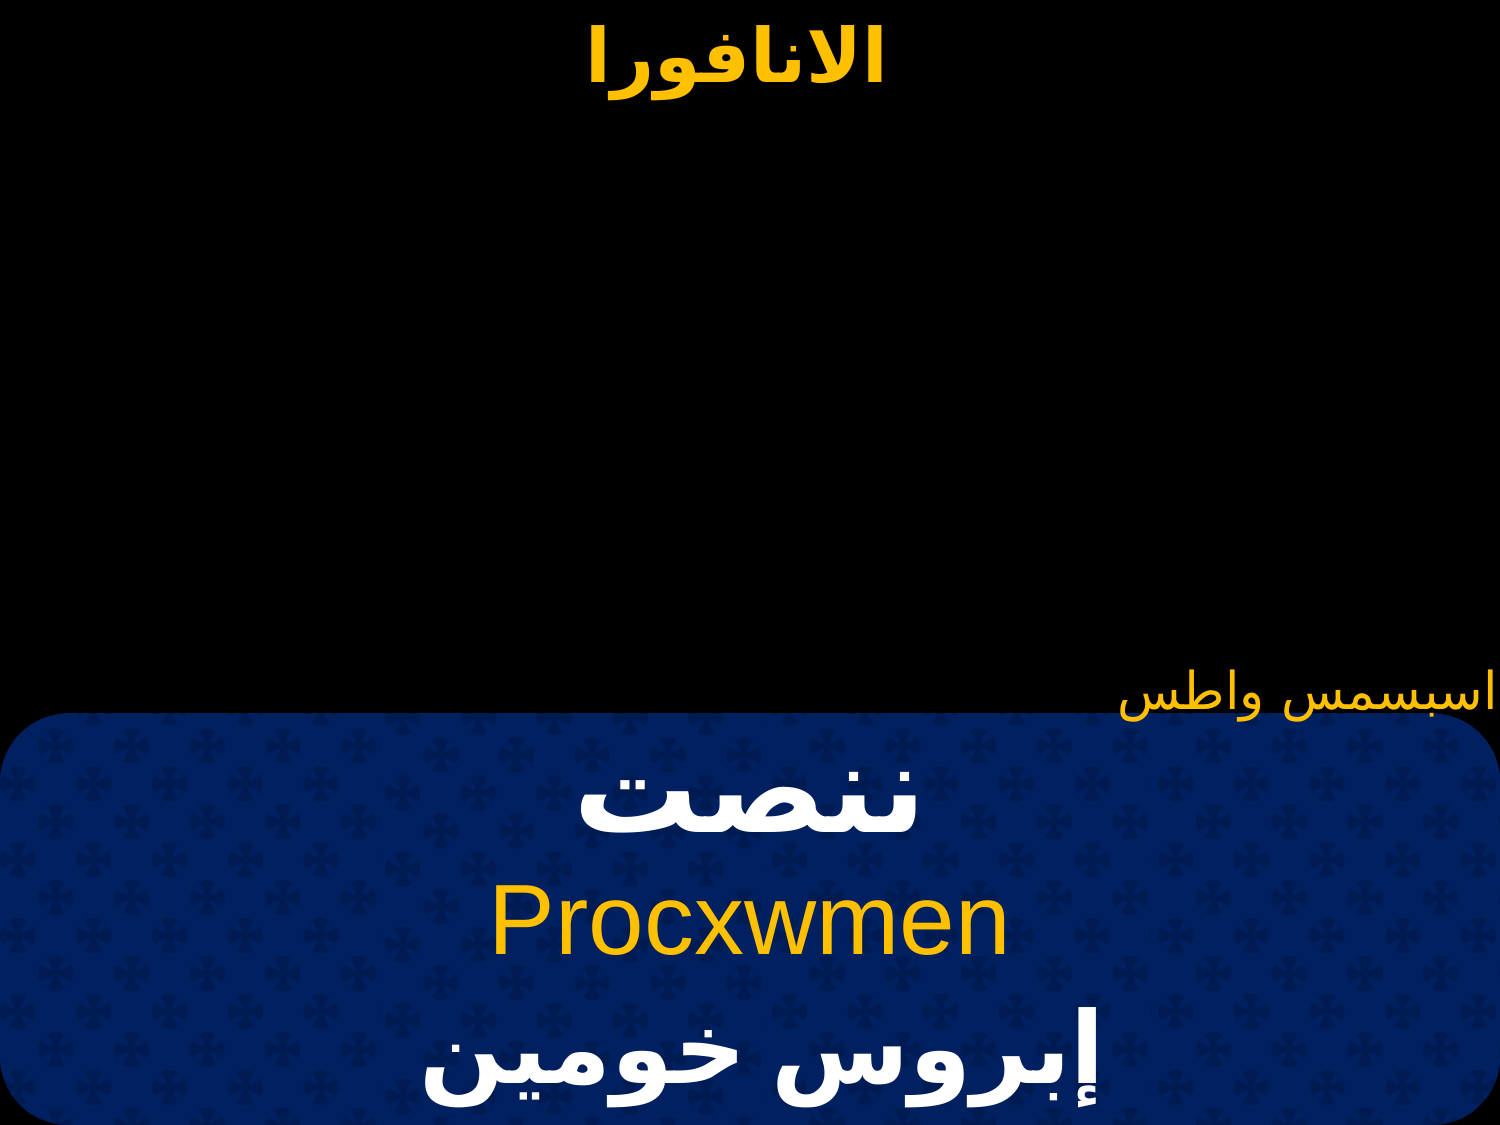

اسبسمس واطس
# ننصت
Procxwmen
إبروس خومين